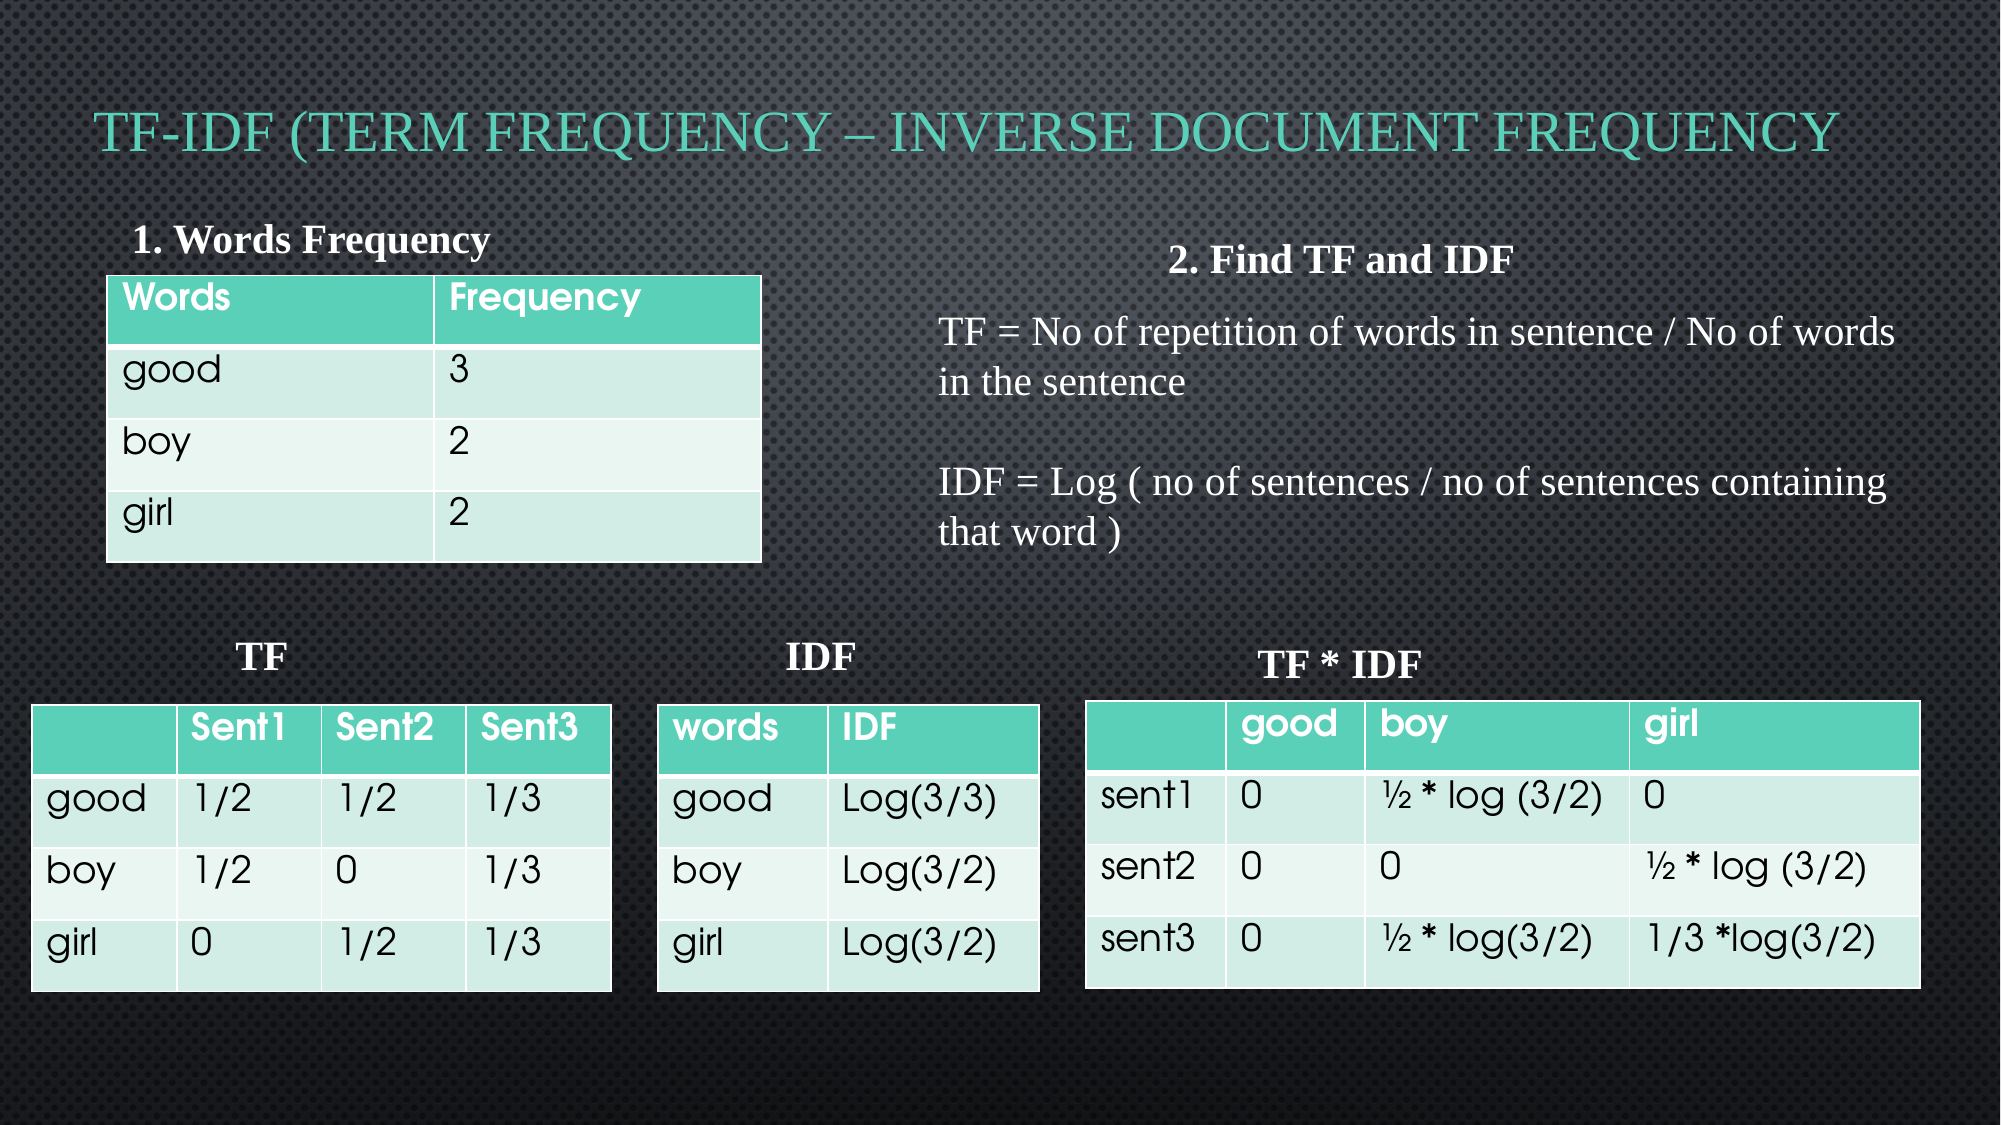

# TF-IDF (Term frequency – inverse document frequency
1. Words Frequency
2. Find TF and IDF
| Words | Frequency |
| --- | --- |
| good | 3 |
| boy | 2 |
| girl | 2 |
TF = No of repetition of words in sentence / No of words in the sentence

IDF = Log ( no of sentences / no of sentences containing that word )
TF
IDF
TF * IDF
|  | good | boy | girl |
| --- | --- | --- | --- |
| sent1 | 0 | ½ \* log (3/2) | 0 |
| sent2 | 0 | 0 | ½ \* log (3/2) |
| sent3 | 0 | ½ \* log(3/2) | 1/3 \*log(3/2) |
|  | Sent1 | Sent2 | Sent3 |
| --- | --- | --- | --- |
| good | 1/2 | 1/2 | 1/3 |
| boy | 1/2 | 0 | 1/3 |
| girl | 0 | 1/2 | 1/3 |
| words | IDF |
| --- | --- |
| good | Log(3/3) |
| boy | Log(3/2) |
| girl | Log(3/2) |